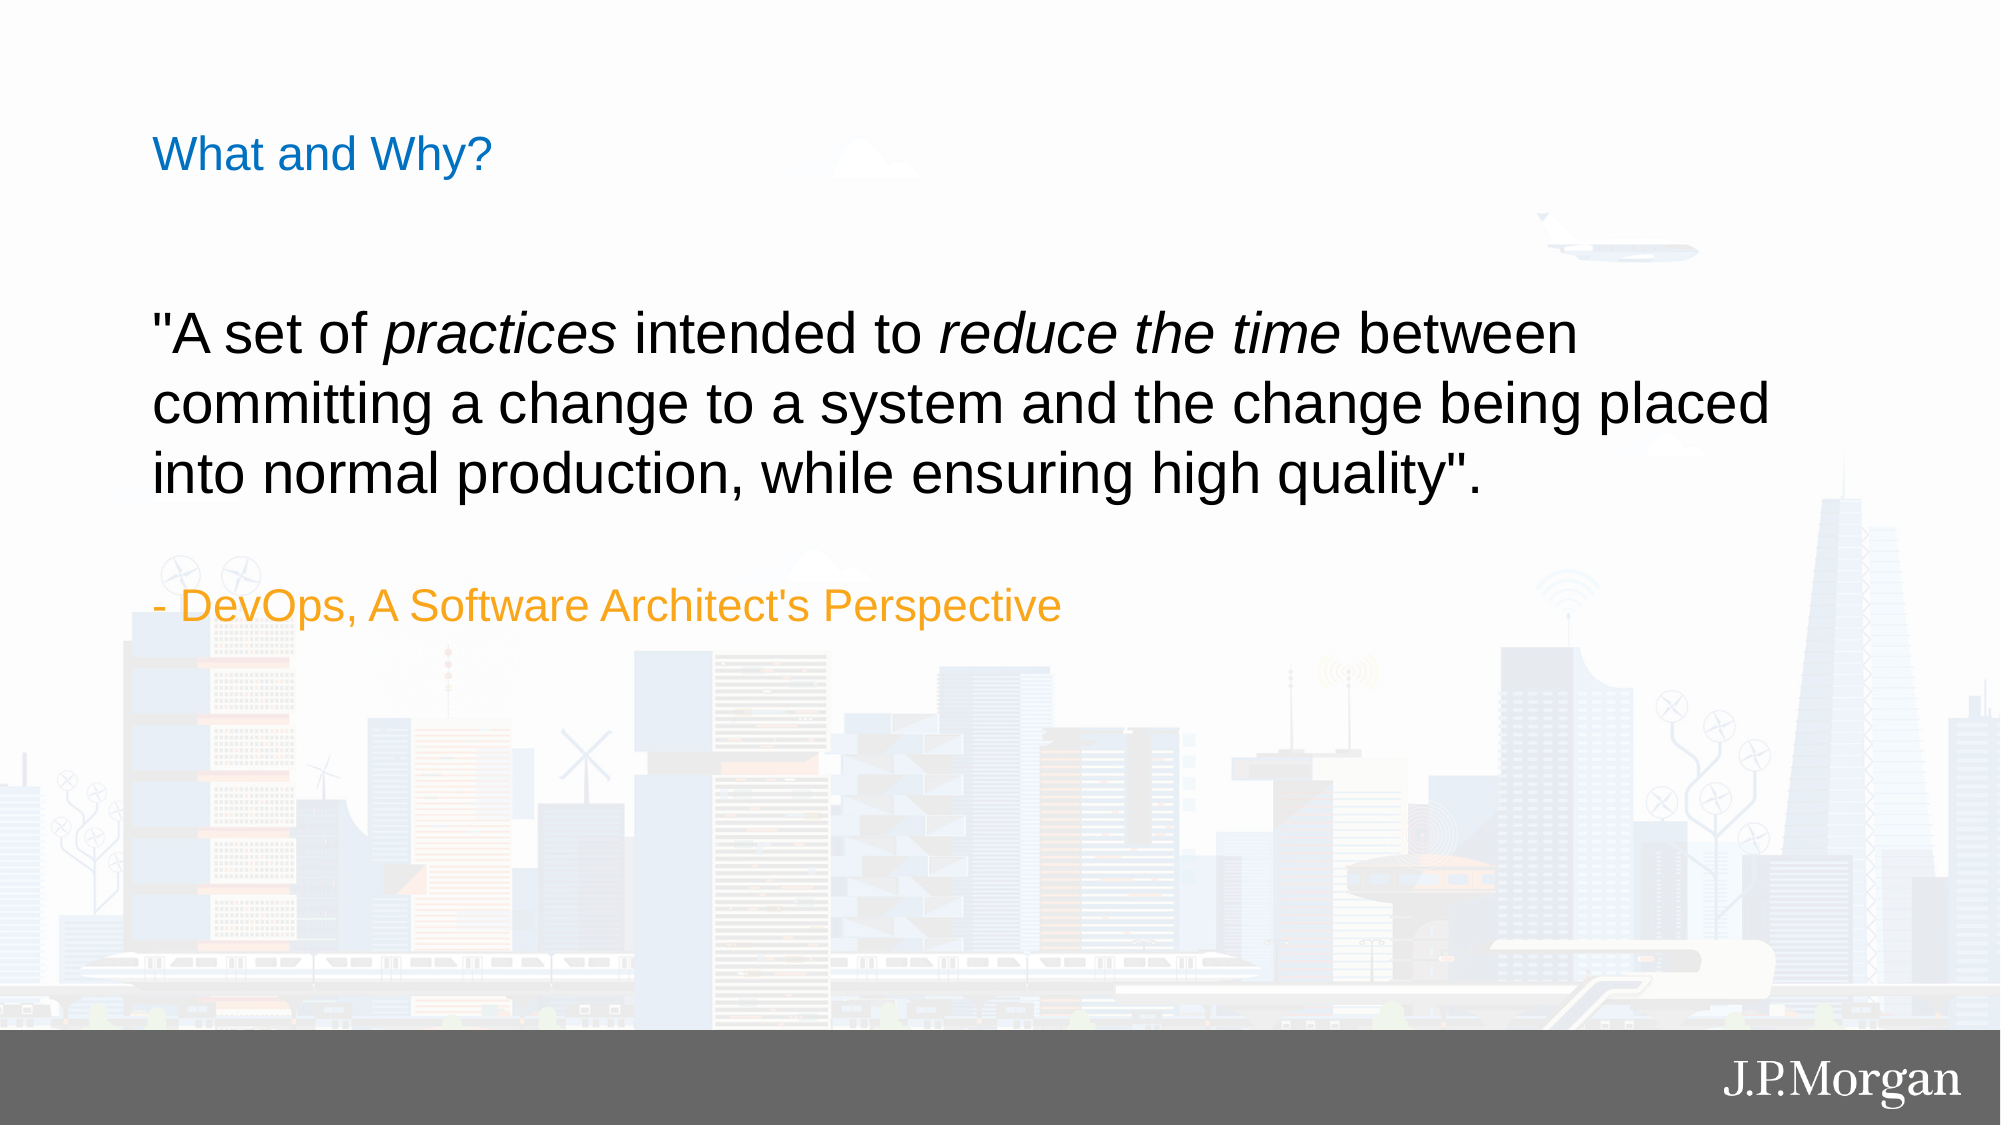

What and Why?

"A set of practices intended to reduce the time between committing a change to a system and the change being placed into normal production, while ensuring high quality".

- DevOps, A Software Architect's Perspective